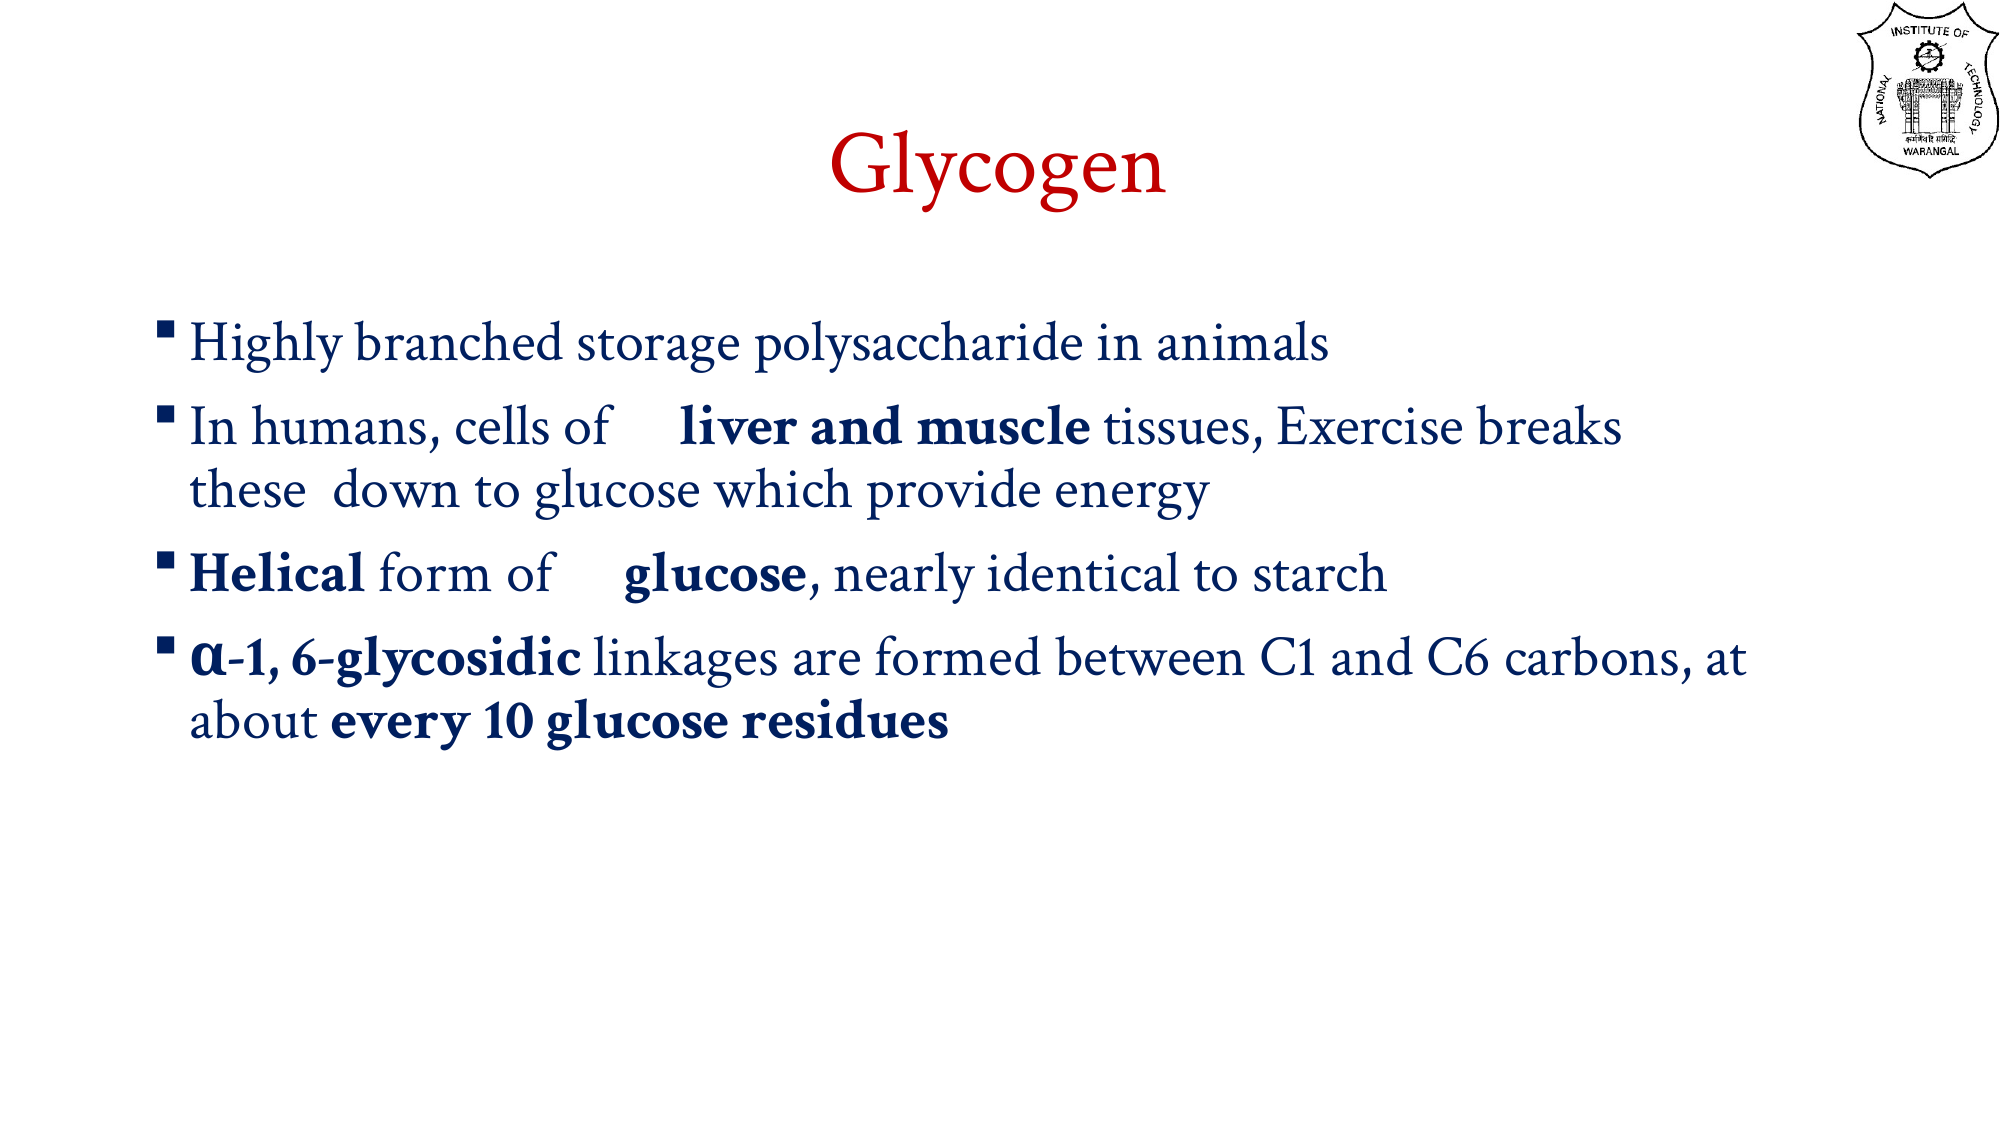

# Glycogen
Highly branched storage polysaccharide in animals
In humans, cells of	liver and muscle tissues, Exercise breaks these  down to glucose which provide energy
Helical form of	glucose, nearly identical to starch
α-1, 6-glycosidic linkages are formed between C1 and C6 carbons, at  about every 10 glucose residues